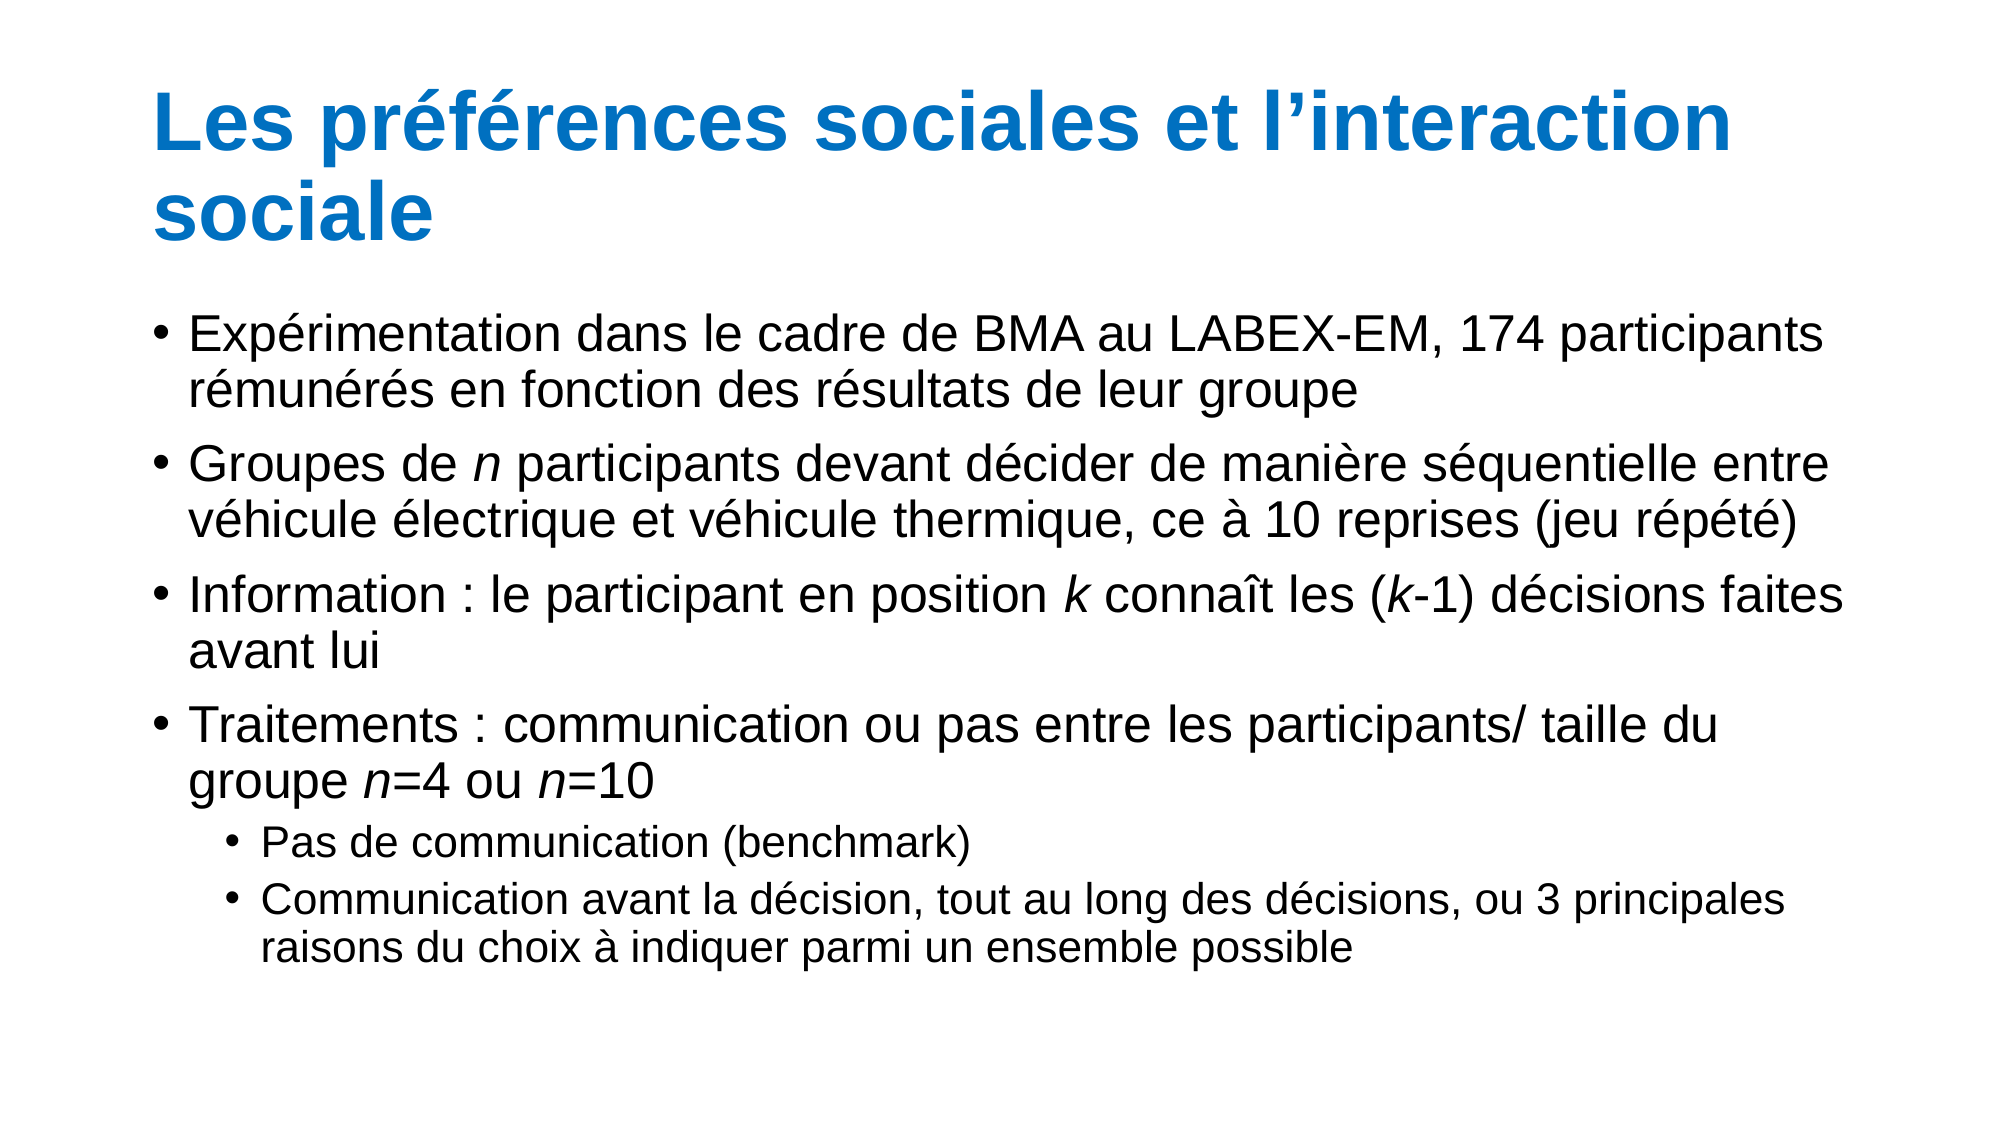

# Les préférences sociales et l’interaction sociale
Expérimentation dans le cadre de BMA au LABEX-EM, 174 participants rémunérés en fonction des résultats de leur groupe
Groupes de n participants devant décider de manière séquentielle entre véhicule électrique et véhicule thermique, ce à 10 reprises (jeu répété)
Information : le participant en position k connaît les (k-1) décisions faites avant lui
Traitements : communication ou pas entre les participants/ taille du groupe n=4 ou n=10
Pas de communication (benchmark)
Communication avant la décision, tout au long des décisions, ou 3 principales raisons du choix à indiquer parmi un ensemble possible